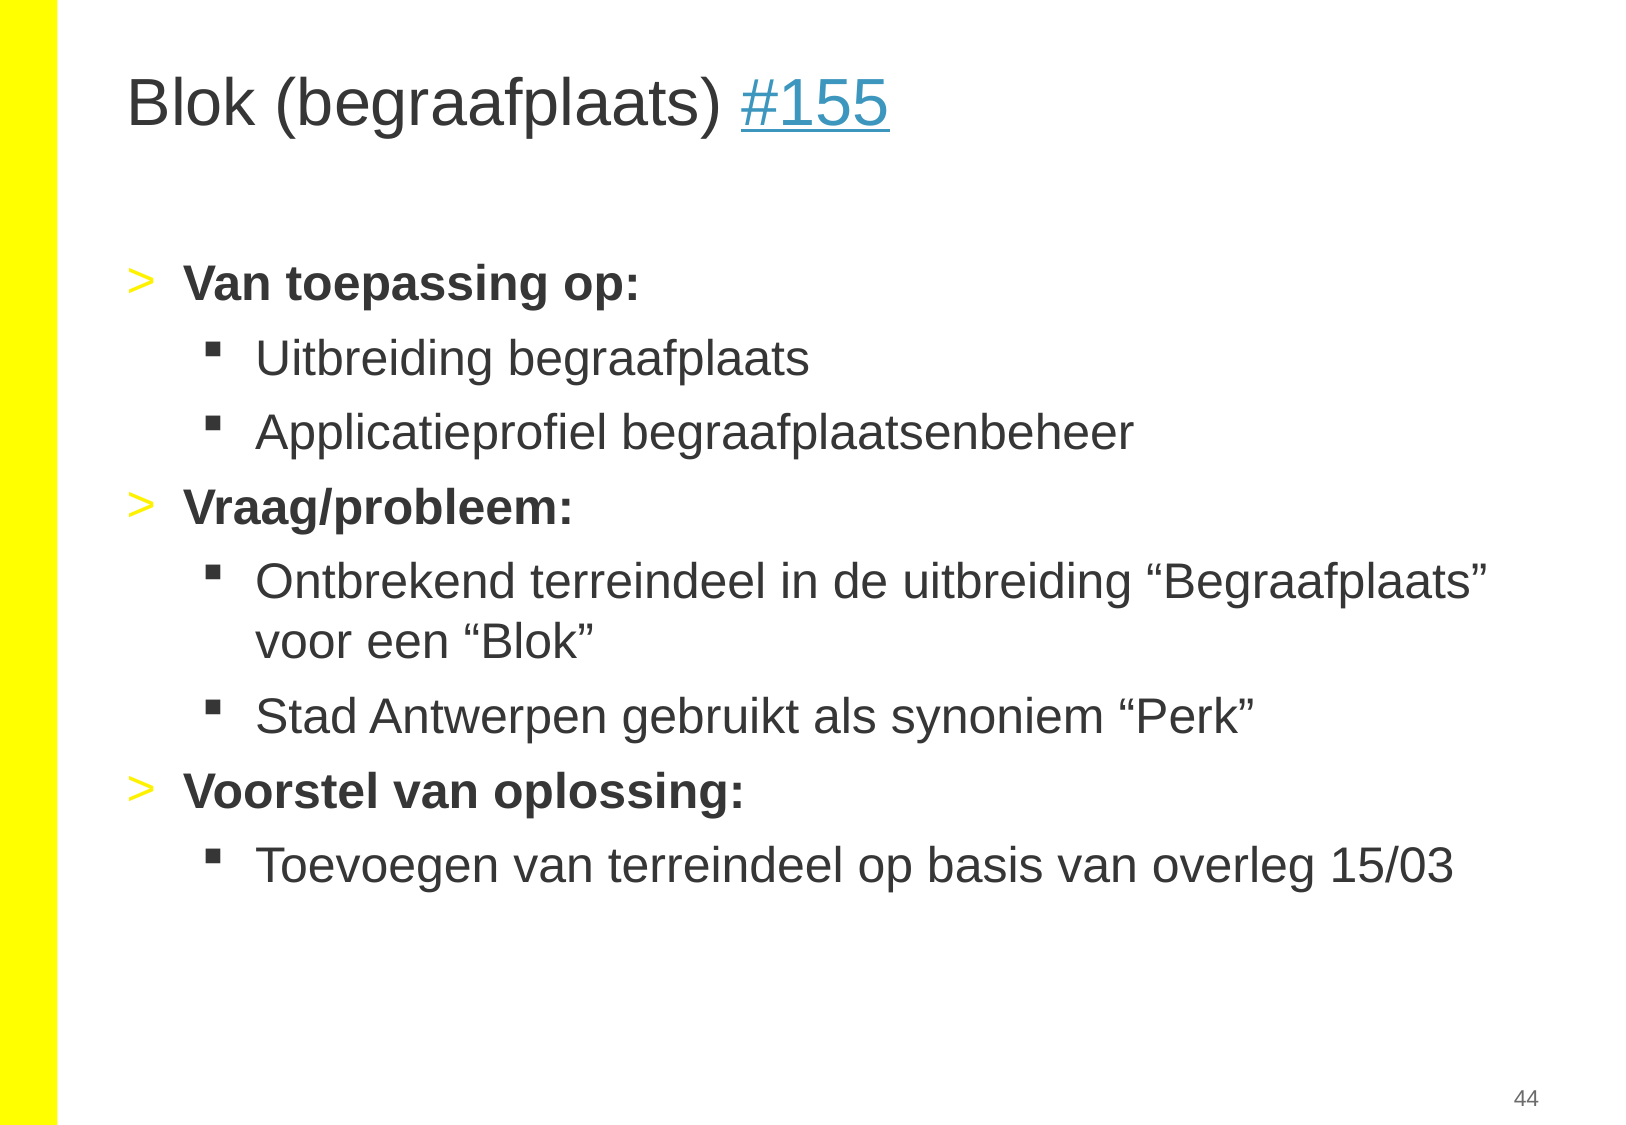

# Blok (begraafplaats) #155
Van toepassing op:
Uitbreiding begraafplaats
Applicatieprofiel begraafplaatsenbeheer
Vraag/probleem:
Ontbrekend terreindeel in de uitbreiding “Begraafplaats” voor een “Blok”
Stad Antwerpen gebruikt als synoniem “Perk”
Voorstel van oplossing:
Toevoegen van terreindeel op basis van overleg 15/03
44